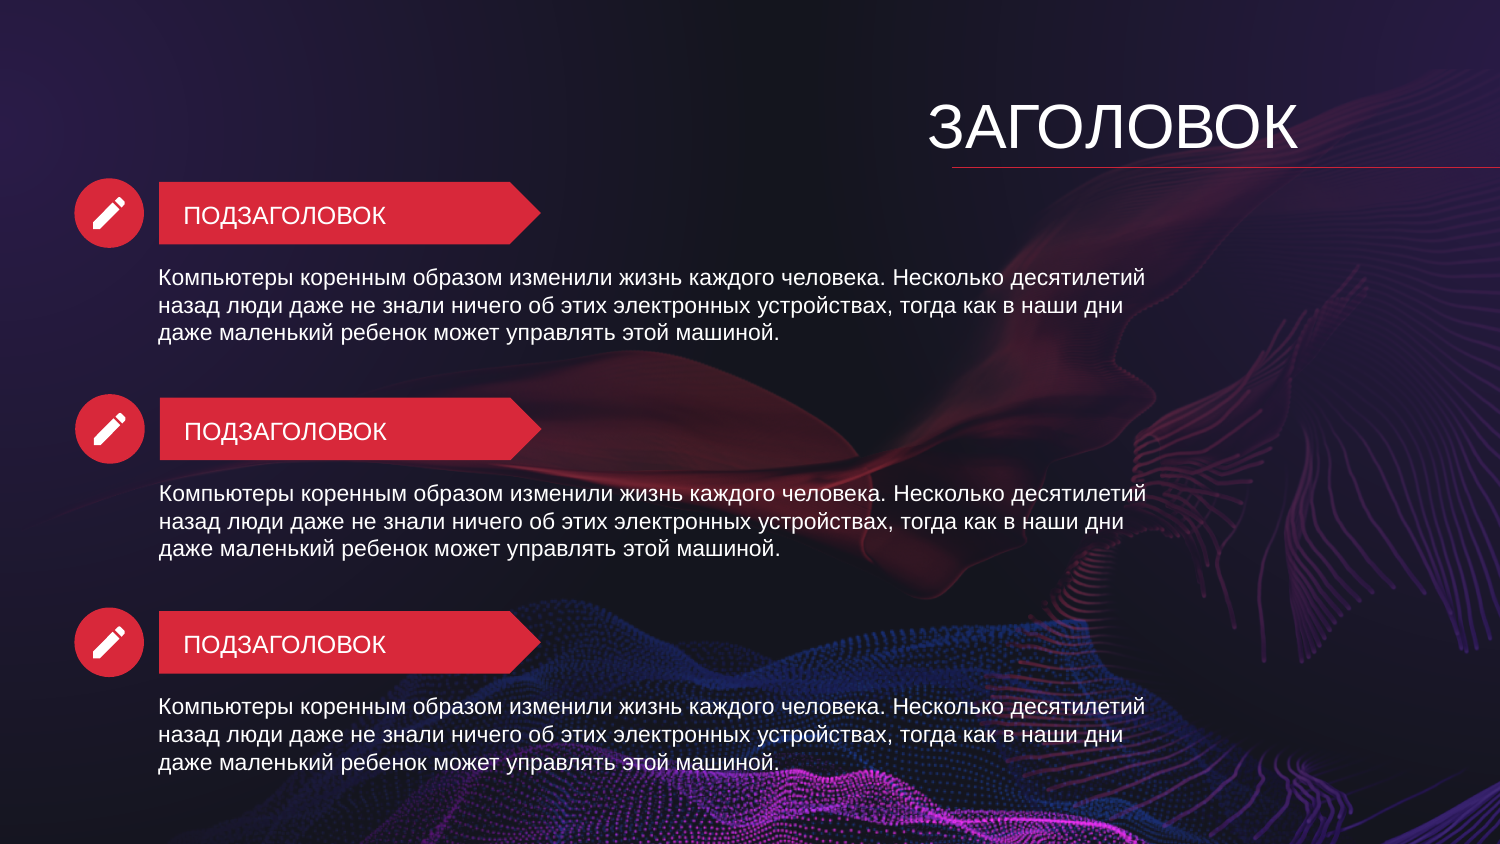

ЗАГОЛОВОК

# ПОДЗАГОЛОВОК

Компьютеры коренным образом изменили жизнь каждого человека. Несколько десятилетий назад люди даже не знали ничего об этих электронных устройствах, тогда как в наши дни даже маленький ребенок может управлять этой машиной.

ПОДЗАГОЛОВОК

Компьютеры коренным образом изменили жизнь каждого человека. Несколько десятилетий назад люди даже не знали ничего об этих электронных устройствах, тогда как в наши дни даже маленький ребенок может управлять этой машиной.

ПОДЗАГОЛОВОК

Компьютеры коренным образом изменили жизнь каждого человека. Несколько десятилетий назад люди даже не знали ничего об этих электронных устройствах, тогда как в наши дни даже маленький ребенок может управлять этой машиной.